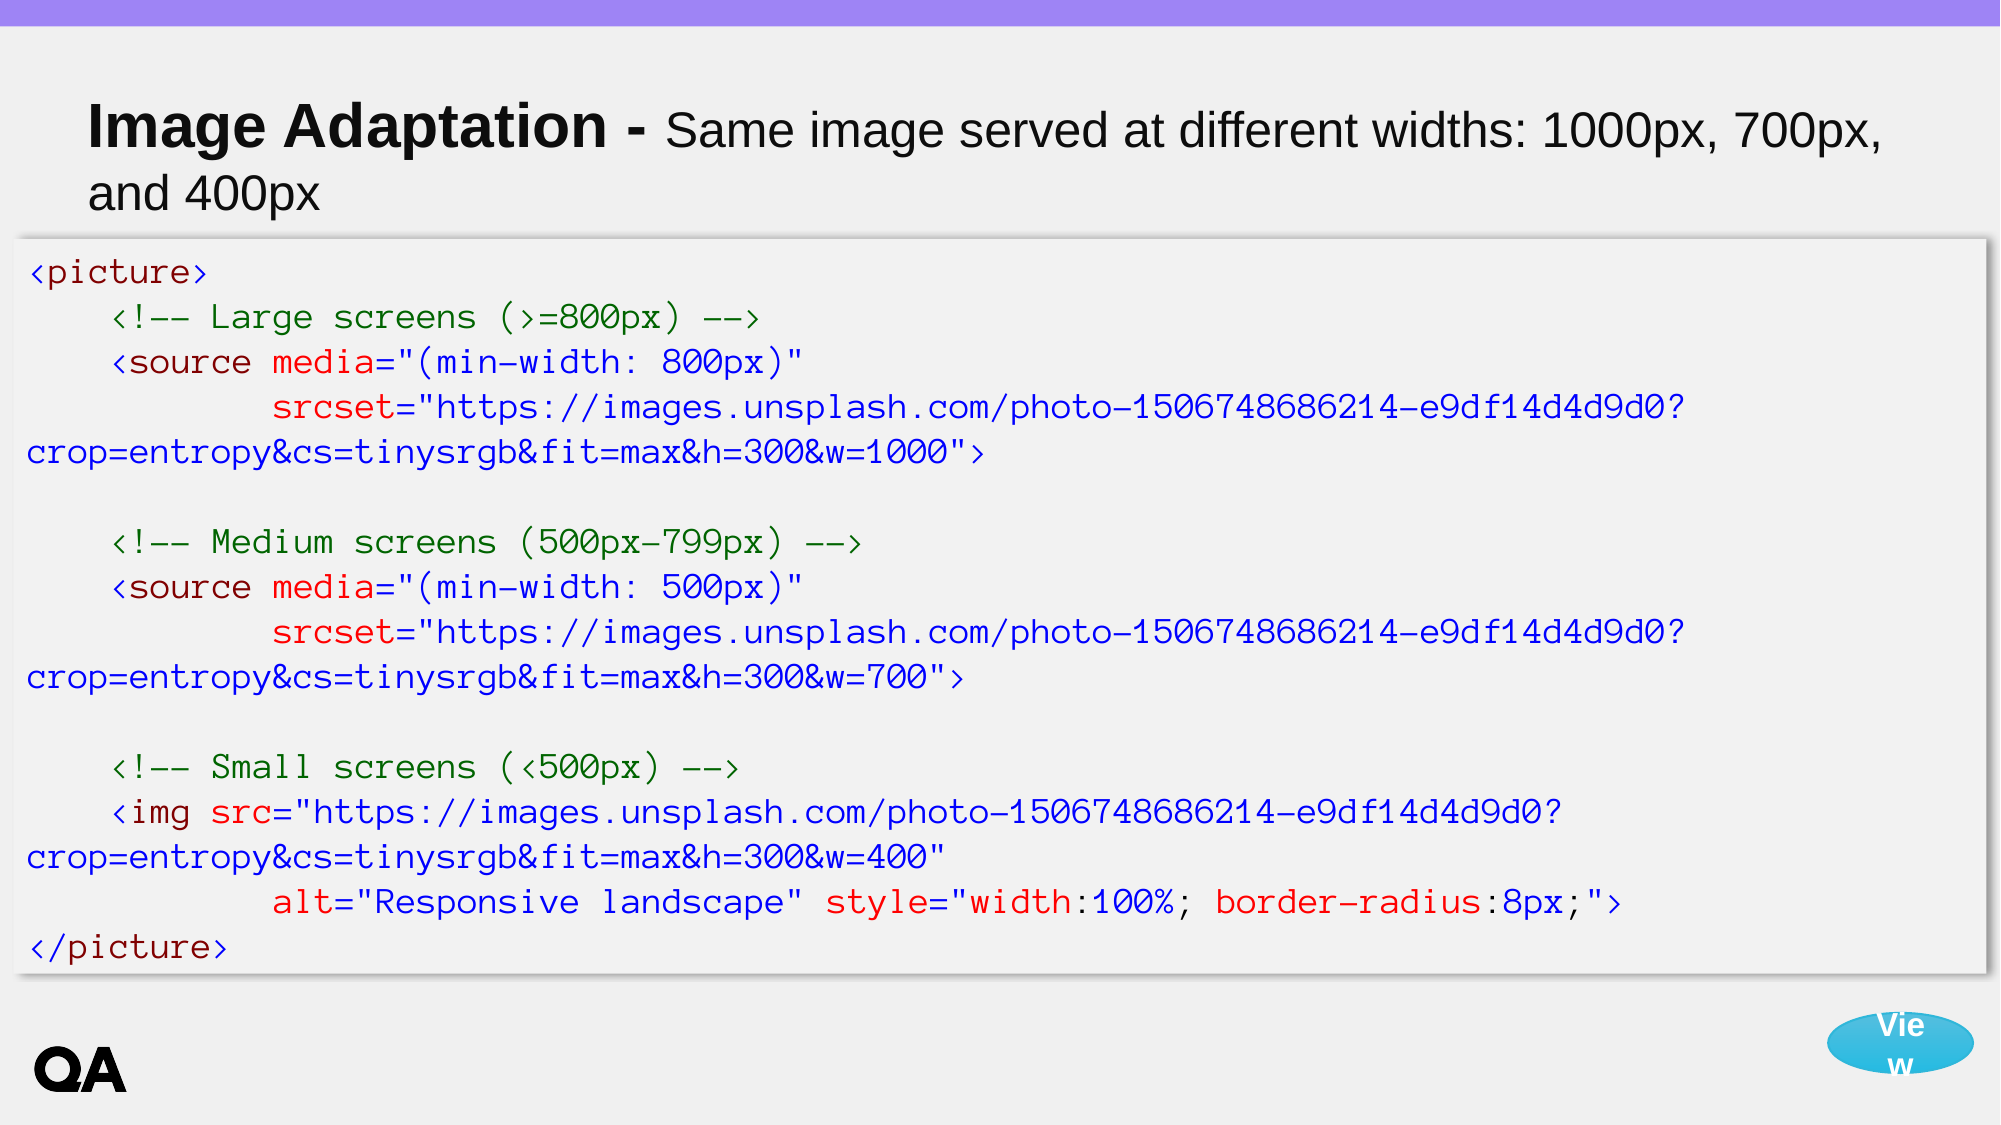

# Image Adaptation - Same image served at different widths: 1000px, 700px, and 400px
<picture>
    <!-- Large screens (>=800px) -->
    <source media="(min-width: 800px)"
            srcset="https://images.unsplash.com/photo-1506748686214-e9df14d4d9d0?crop=entropy&cs=tinysrgb&fit=max&h=300&w=1000">

    <!-- Medium screens (500px–799px) -->
    <source media="(min-width: 500px)"
            srcset="https://images.unsplash.com/photo-1506748686214-e9df14d4d9d0?crop=entropy&cs=tinysrgb&fit=max&h=300&w=700">

    <!-- Small screens (<500px) -->
    <img src="https://images.unsplash.com/photo-1506748686214-e9df14d4d9d0?crop=entropy&cs=tinysrgb&fit=max&h=300&w=400"
            alt="Responsive landscape" style="width:100%; border-radius:8px;">
</picture>

💡 Serve different images based on viewport width.
       Serve different image sizes based on the viewport
           width for better performance and display quality.

View